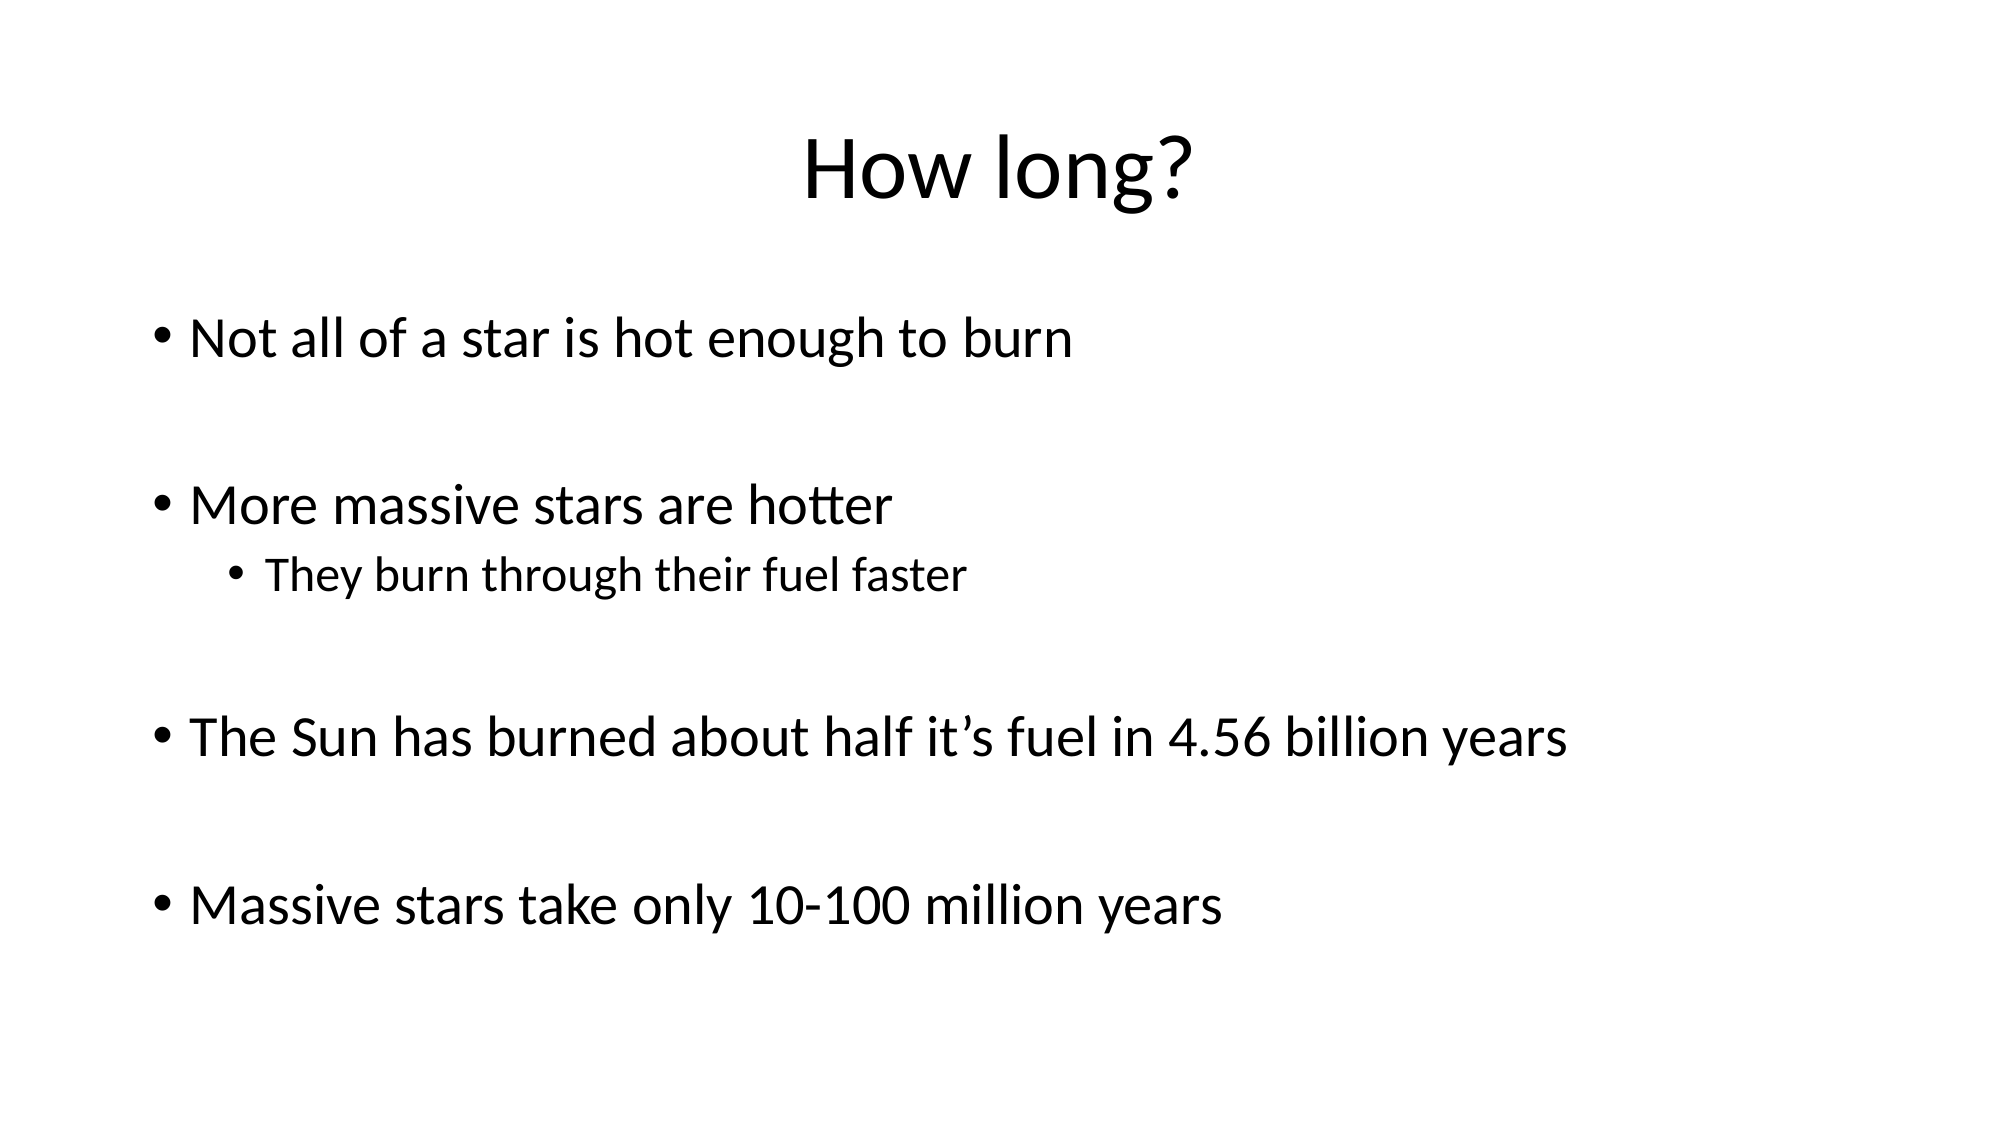

# How long?
Not all of a star is hot enough to burn

More massive stars are hotter
They burn through their fuel faster

The Sun has burned about half it’s fuel in 4.56 billion years

Massive stars take only 10-100 million years